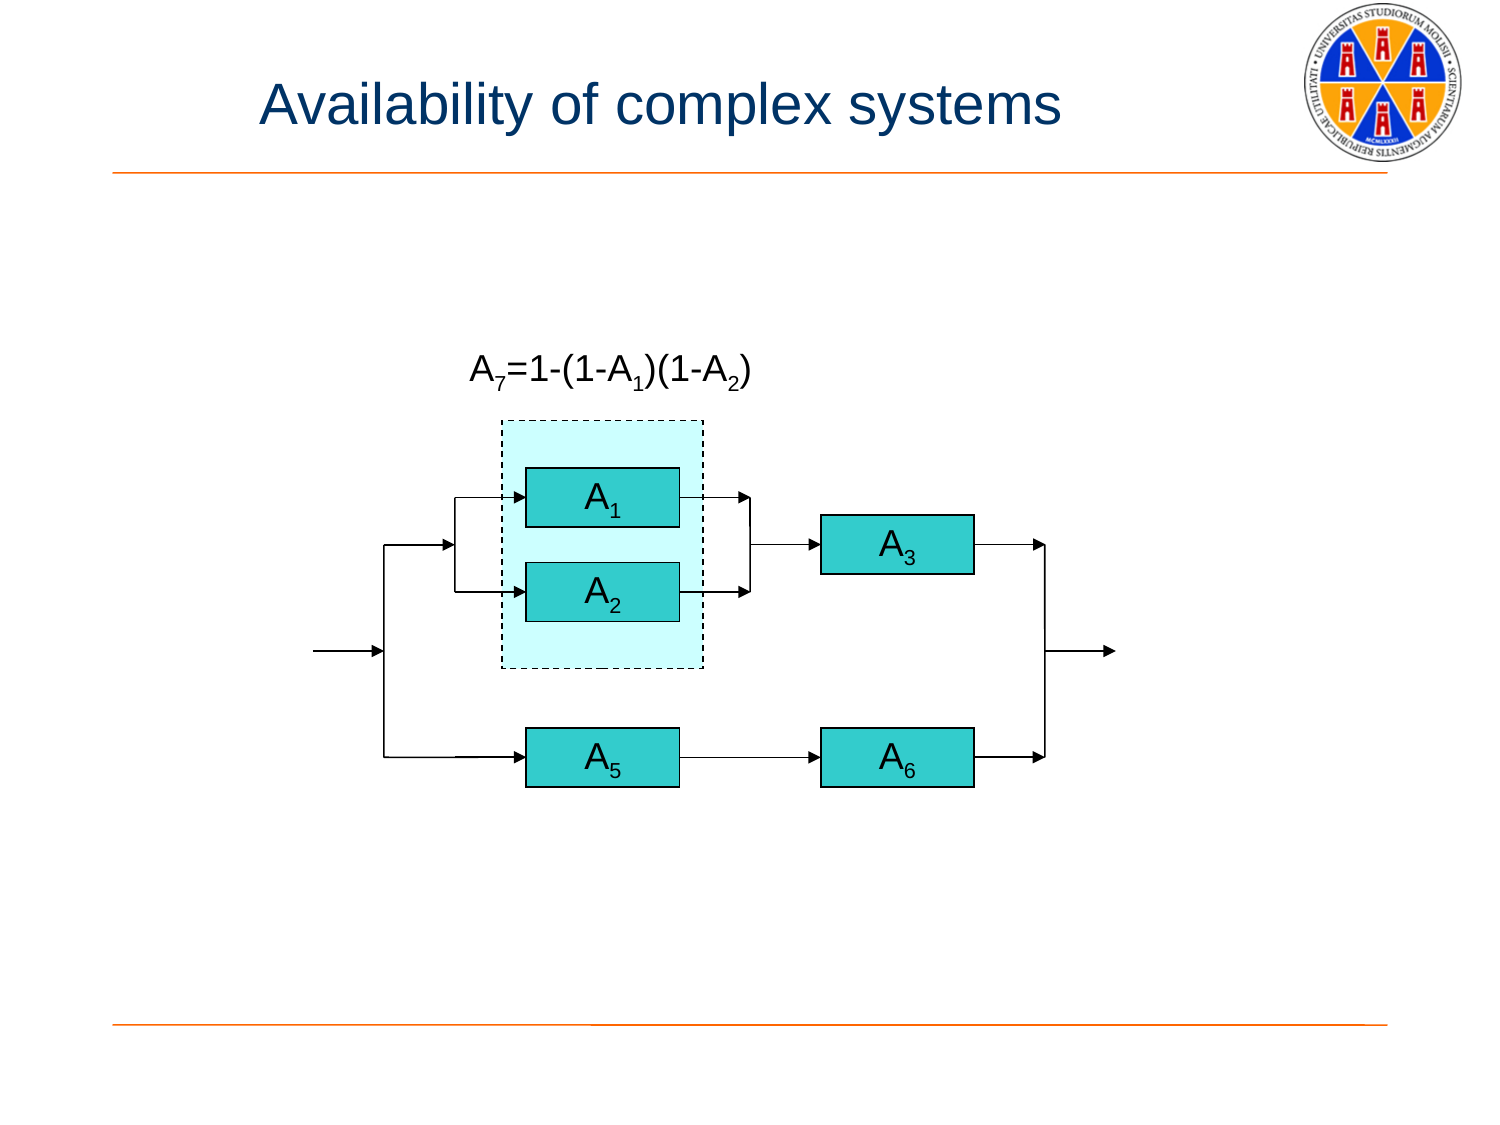

# Availability of complex systems
A7=1-(1-A1)(1-A2)

A1

A3

A2
A5
A6